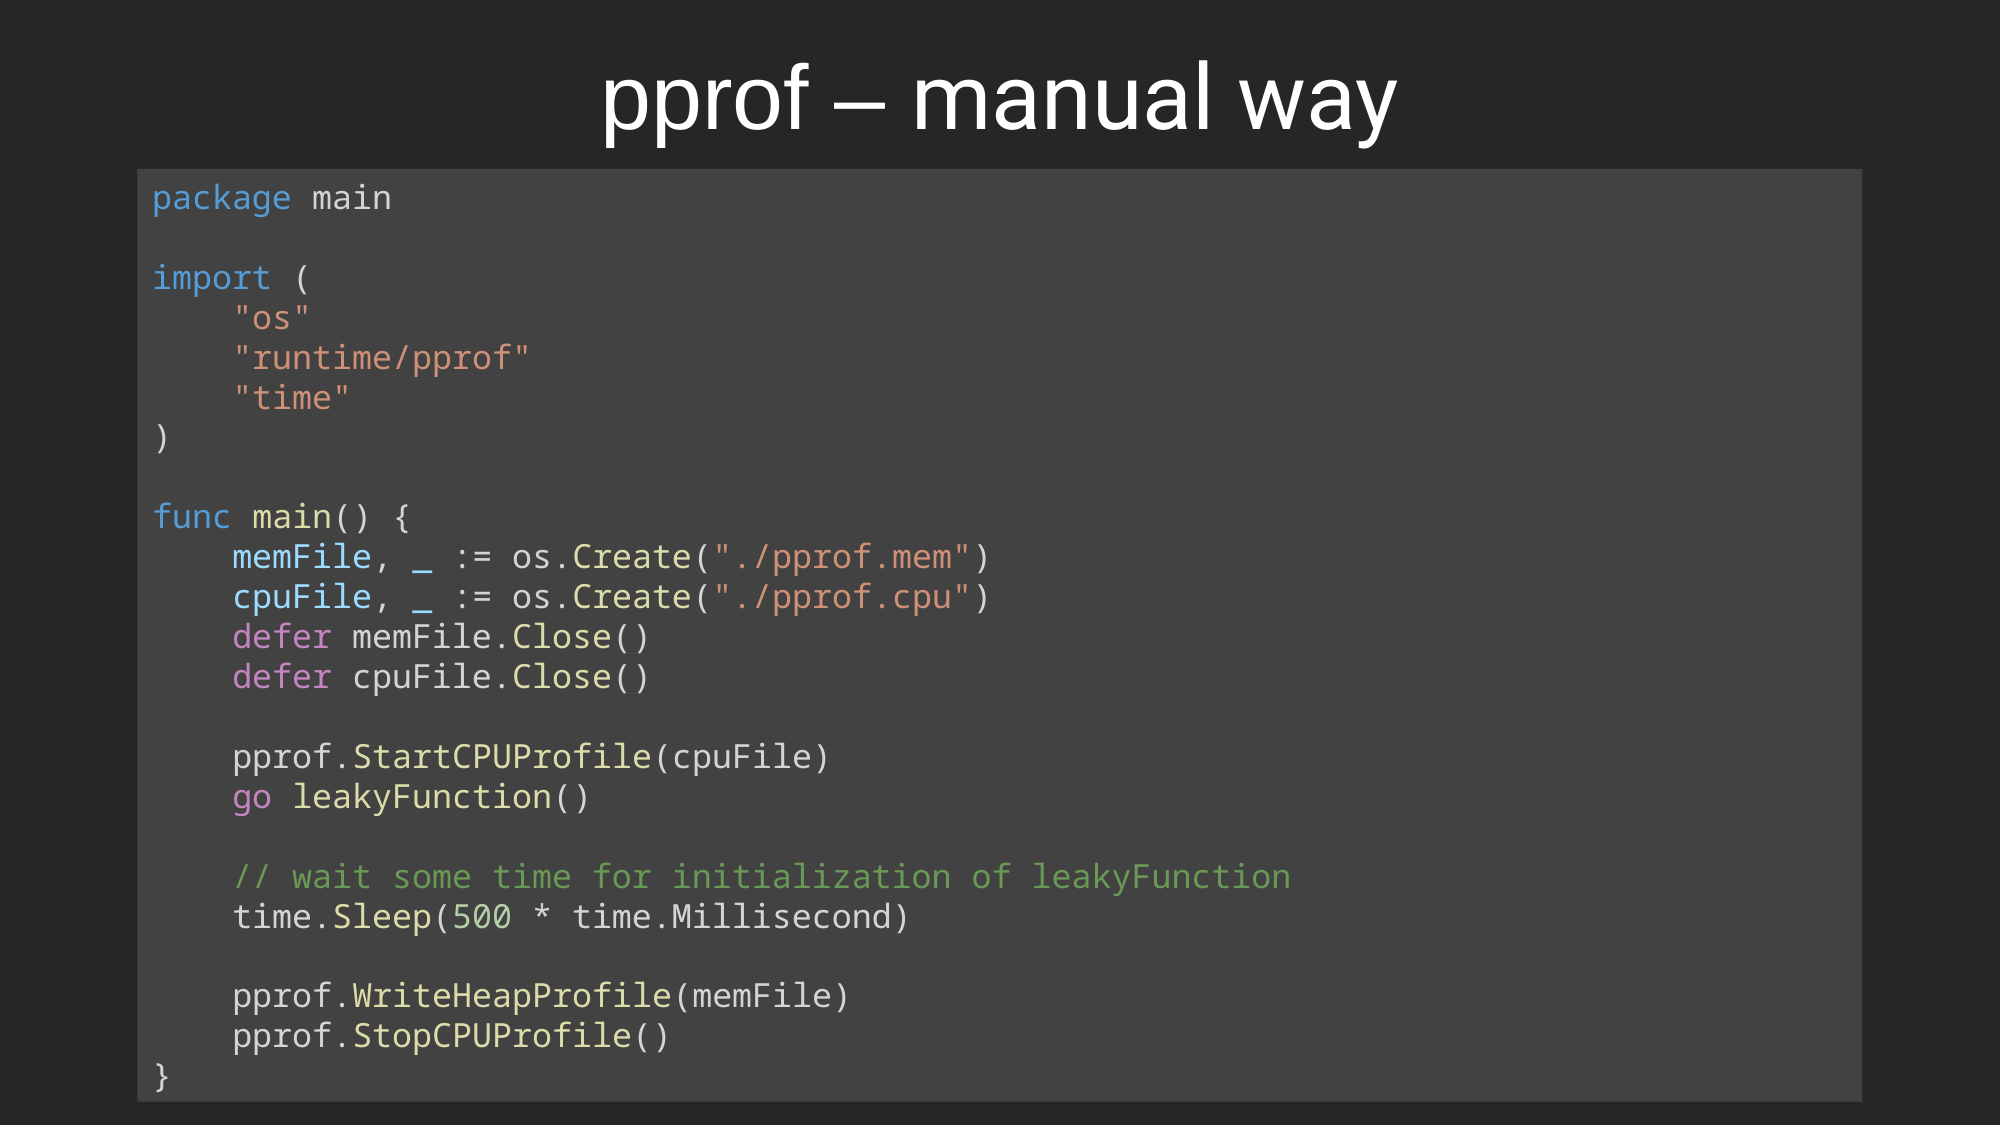

# pprof – manual way
package main
import (
    "os"
    "runtime/pprof"
    "time"
)
func main() {
    memFile, _ := os.Create("./pprof.mem")
    cpuFile, _ := os.Create("./pprof.cpu")
    defer memFile.Close()
    defer cpuFile.Close()
    pprof.StartCPUProfile(cpuFile)
    go leakyFunction()
    // wait some time for initialization of leakyFunction
    time.Sleep(500 * time.Millisecond)
    pprof.WriteHeapProfile(memFile)
    pprof.StopCPUProfile()
}